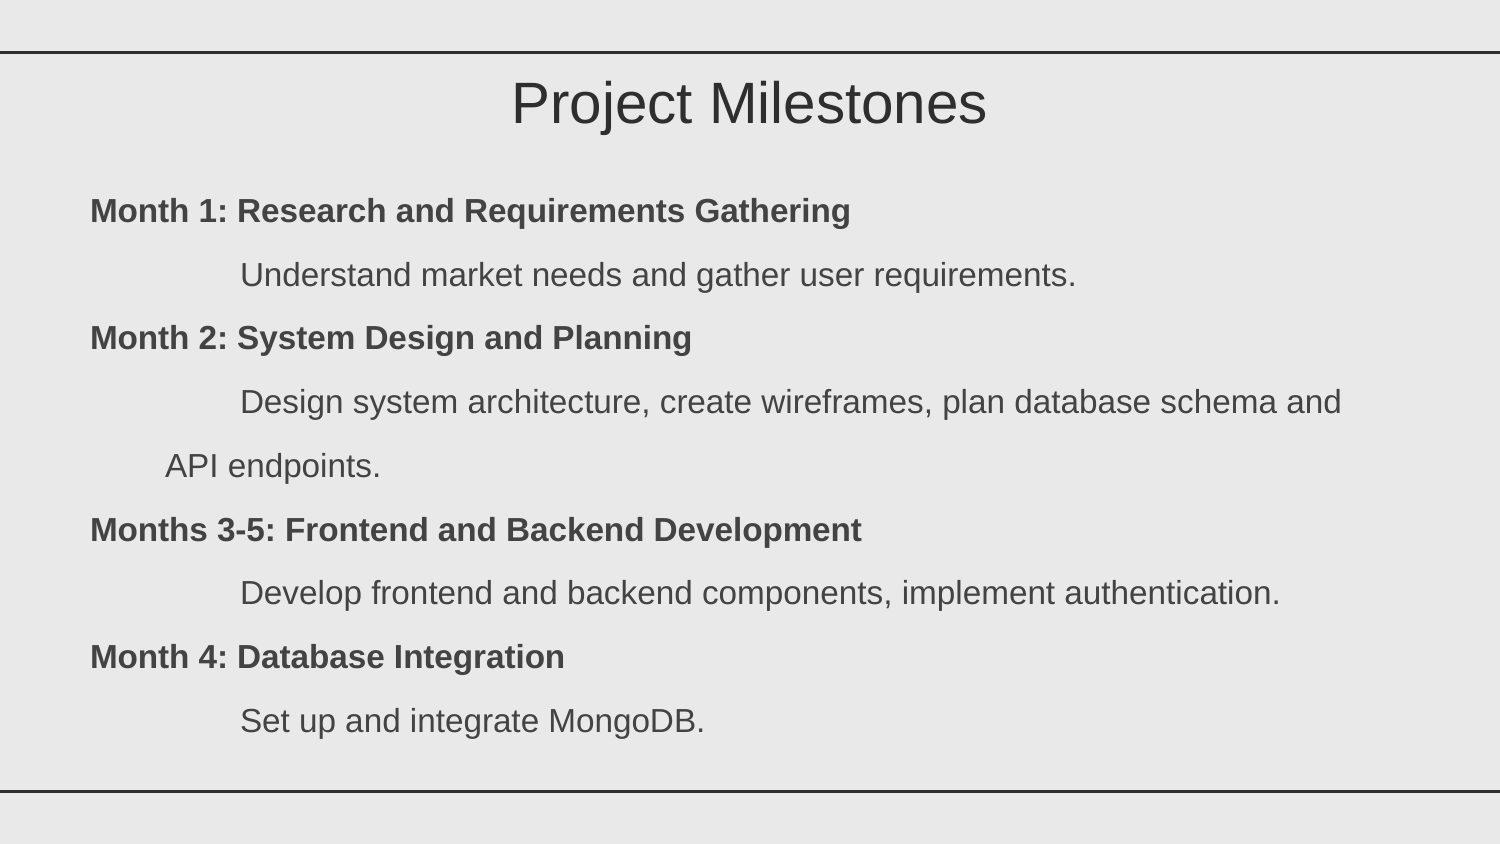

# Project Milestones
Month 1: Research and Requirements Gathering
	Understand market needs and gather user requirements.
Month 2: System Design and Planning
	Design system architecture, create wireframes, plan database schema and
API endpoints.
Months 3-5: Frontend and Backend Development
	Develop frontend and backend components, implement authentication.
Month 4: Database Integration
	Set up and integrate MongoDB.